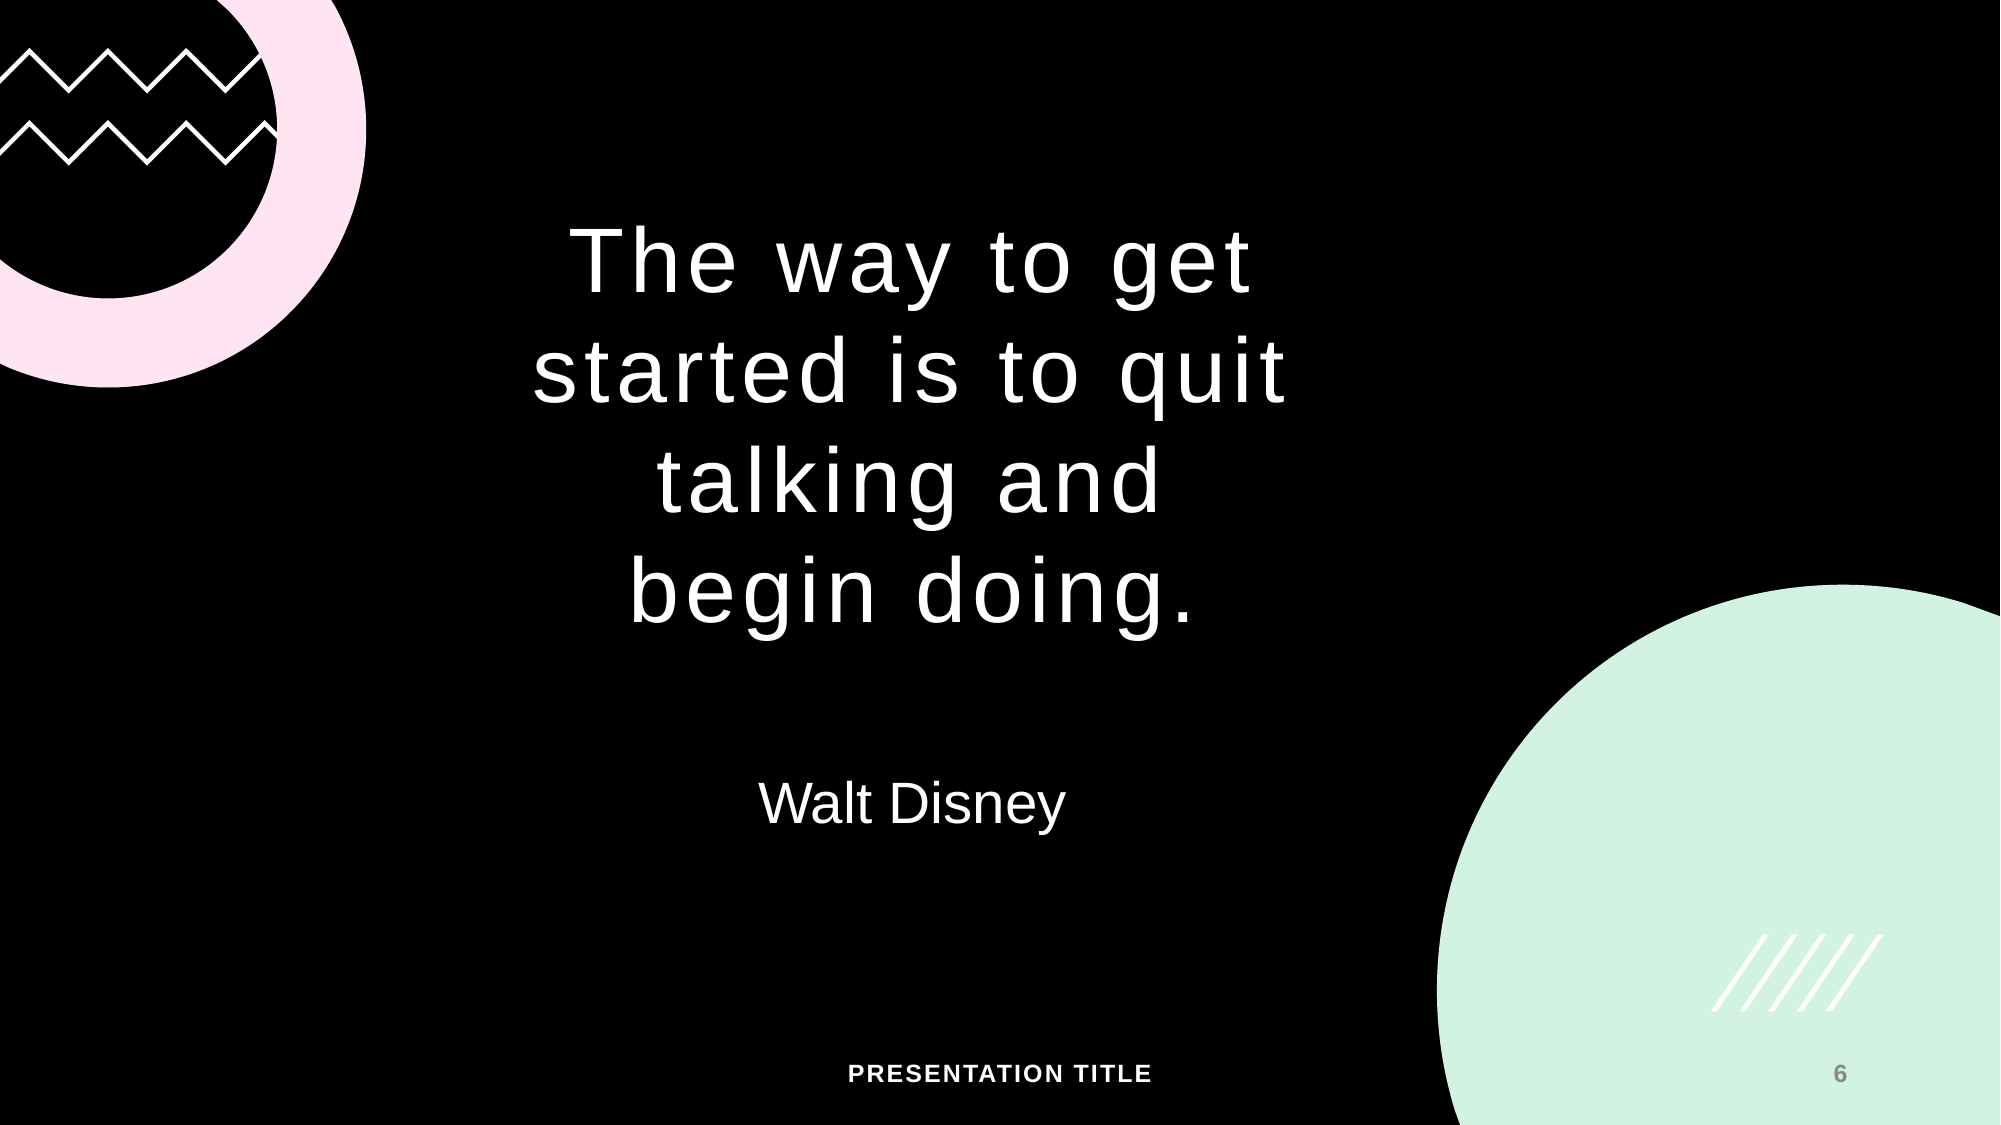

# The way to get started is to quit talking and begin doing.
Walt Disney
PRESENTATION TITLE
6